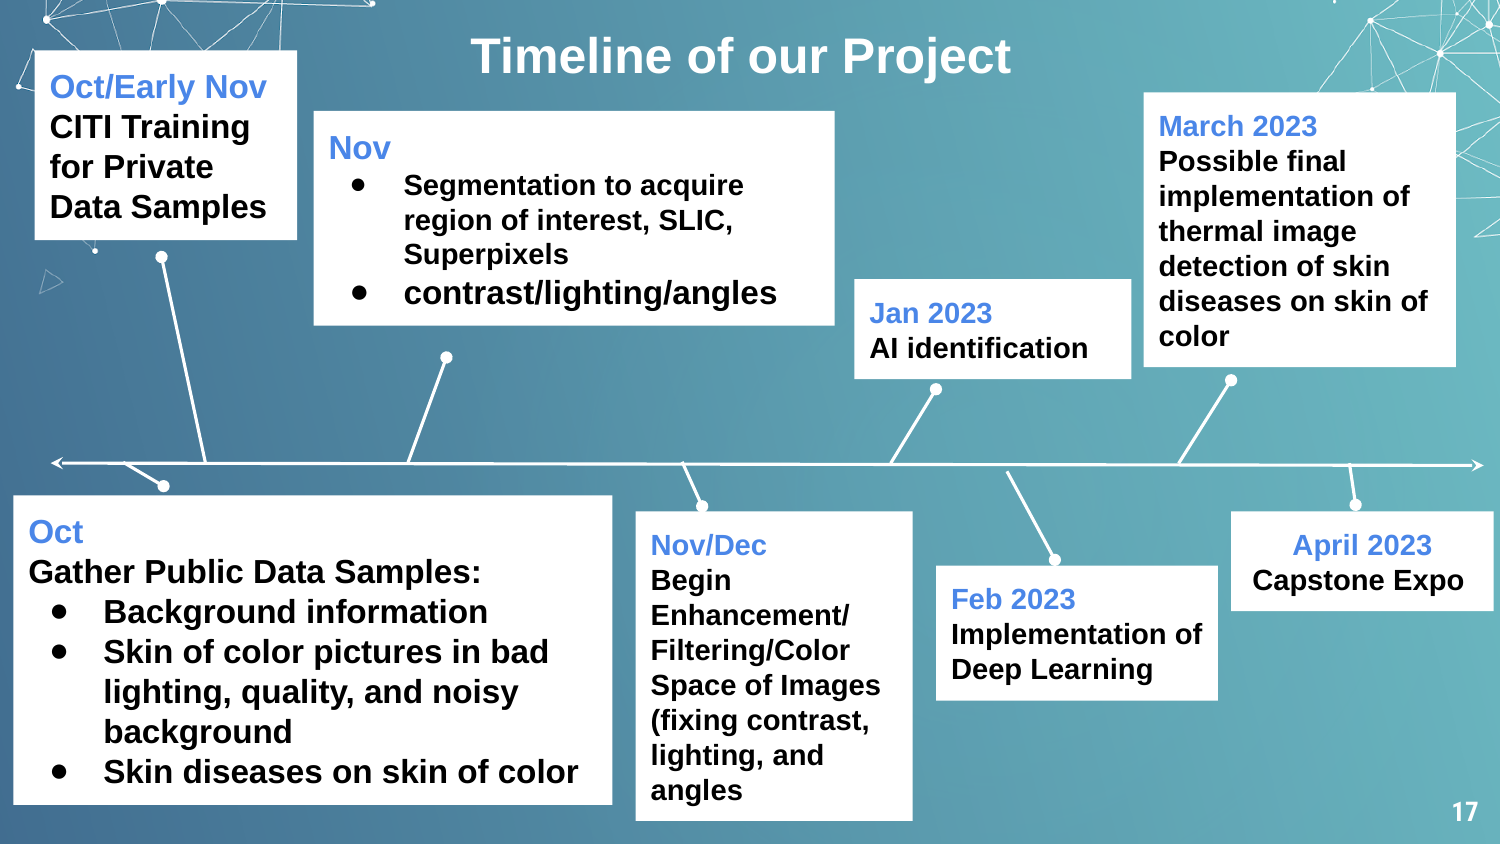

Timeline of our Project
Oct/Early Nov
CITI Training for Private Data Samples
March 2023
Possible final implementation of thermal image detection of skin diseases on skin of color
Nov
Segmentation to acquire region of interest, SLIC, Superpixels
contrast/lighting/angles
Jan 2023
AI identification
Oct
Gather Public Data Samples:
Background information
Skin of color pictures in bad lighting, quality, and noisy background
Skin diseases on skin of color
Nov/Dec
Begin Enhancement/ Filtering/Color Space of Images (fixing contrast, lighting, and angles
April 2023
Capstone Expo
Feb 2023
Implementation of Deep Learning
17